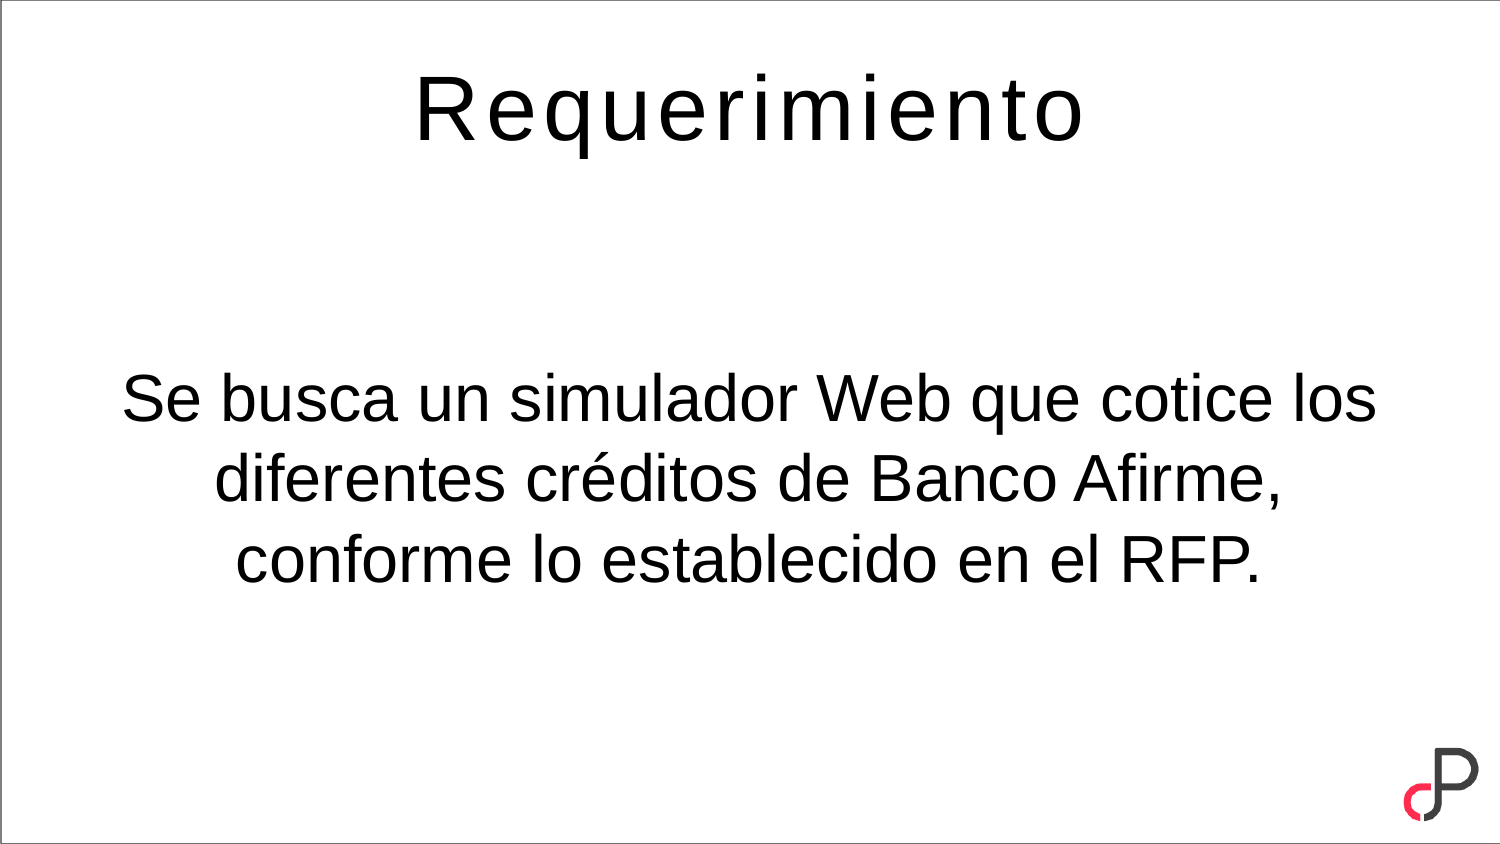

# Requerimiento
Se busca un simulador Web que cotice los diferentes créditos de Banco Afirme, conforme lo establecido en el RFP.